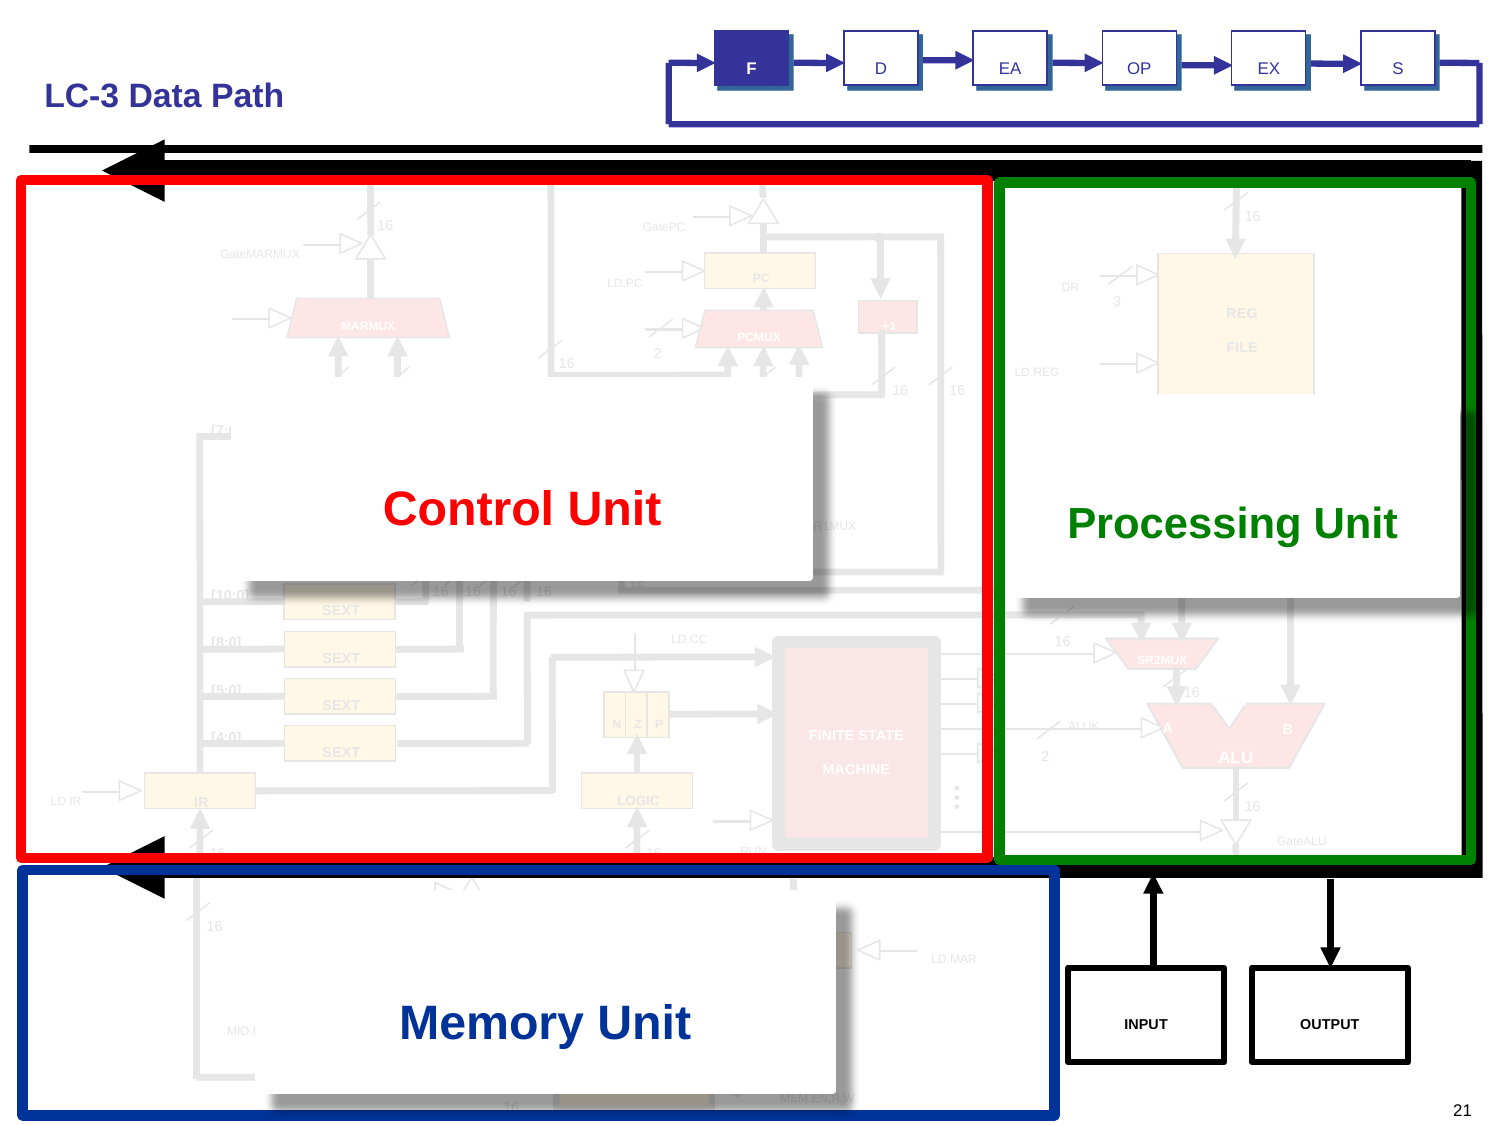

F

D

EA

OP

EX

S

LC-3 Data Path

Control Unit

Processing Unit
16
16
GatePC

GateMARMUX

PC
LD.PC
DR

3
REG FILE
MARMUX
+1

PCMUX

2
16
LD.REG

16
16
16
16
16

SR2
OUT
SR1
OUT
[7:0]
SR2
SR1

3

SEXT
3
+

ADDR1MUX
ADDR2MUX
MUX
MUX
16
16

16
16
16
16
16
[10:0]
SEXT

16
[8:0]
LD.CC

SEXT
SEXT
SR2MUX
FINITE STATE MACHINE

[5:0]
16

SEXT
N
Z
P

ALUK
A
B
ALU

[4:0]

2

LD.IR

IR
…
LOGIC
16

RUN
GateALU

16

16

Memory Unit
GateMDR

16

16
MEMORY
LD.MDR
LD.MAR
MDR
MAR

INPUT
OUTPUT
16
MIO.EN
MUX

MEM.EN,R,W
21
16